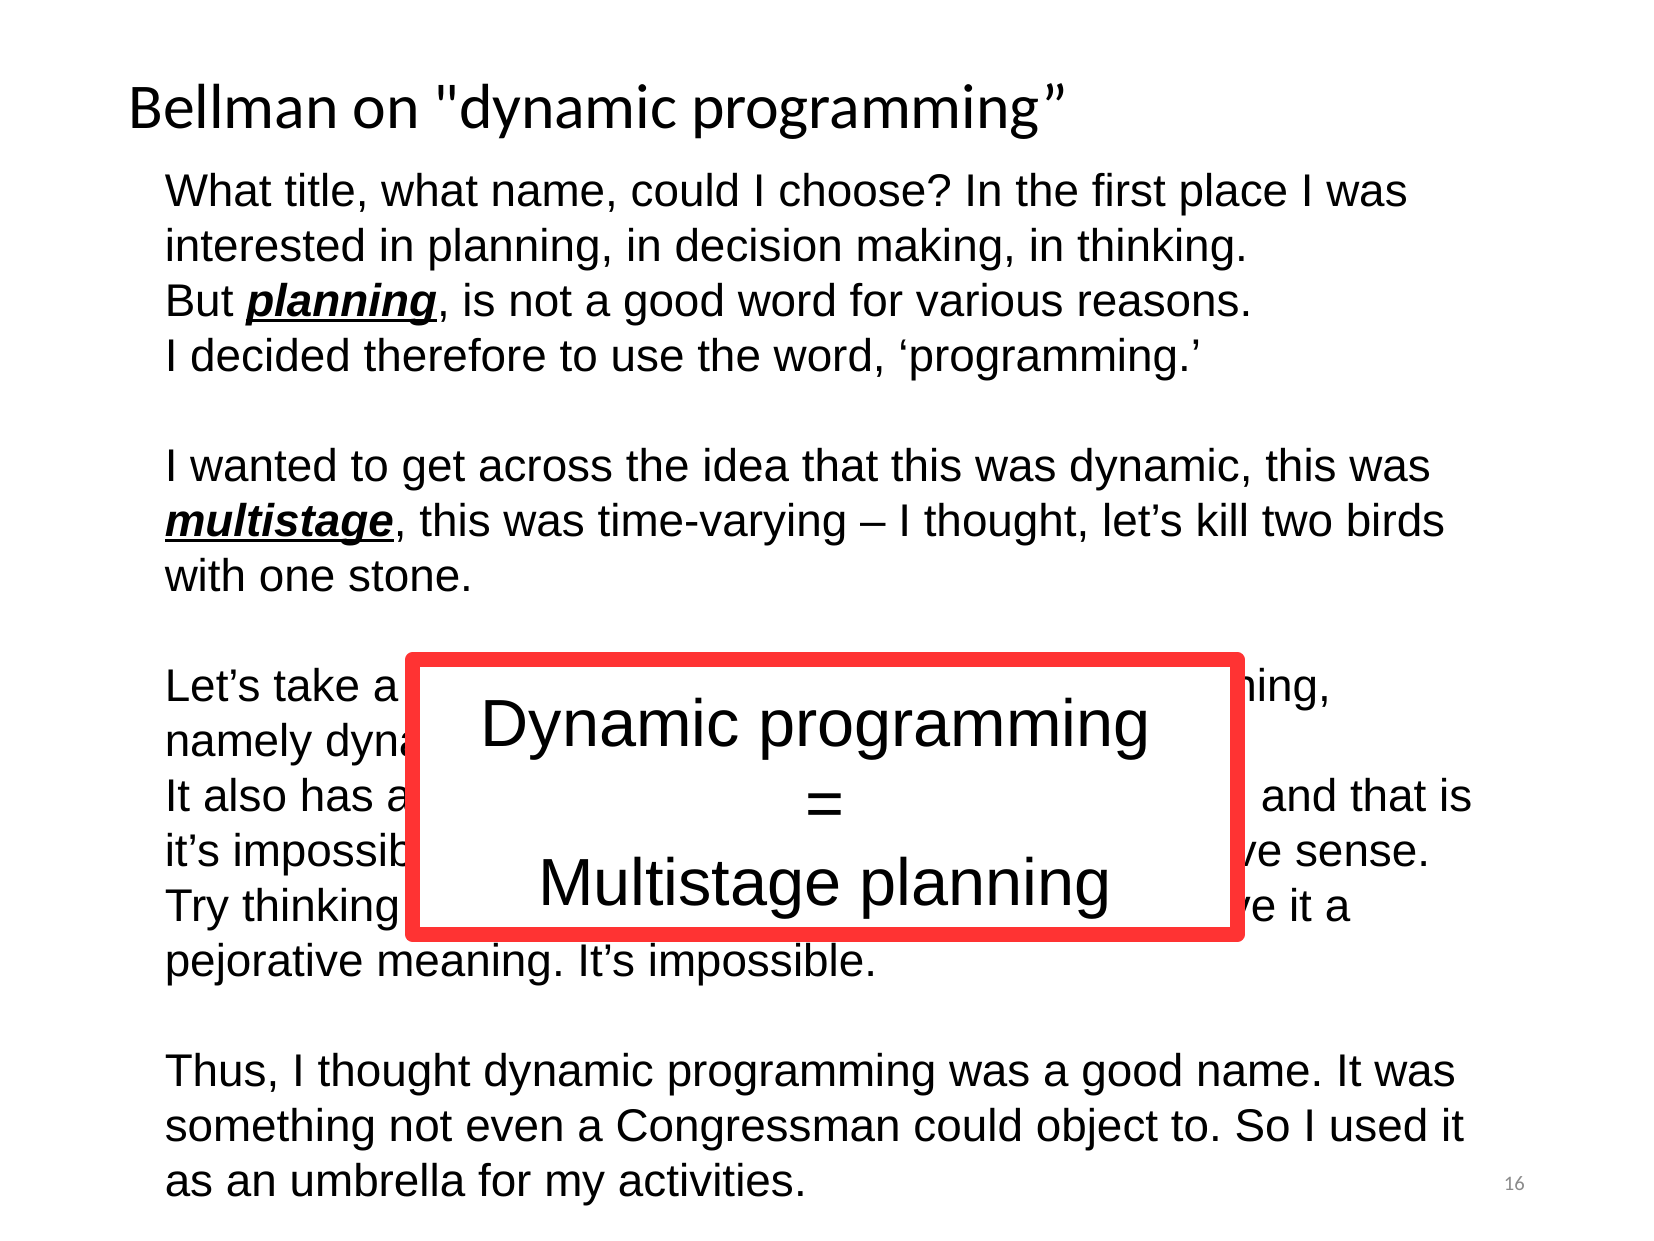

# Bellman on "dynamic programming”
What title, what name, could I choose? In the first place I was interested in planning, in decision making, in thinking.
But planning, is not a good word for various reasons.
I decided therefore to use the word, ‘programming.’

I wanted to get across the idea that this was dynamic, this was multistage, this was time-varying – I thought, let’s kill two birds with one stone.

Let’s take a word that has an absolutely precise meaning, namely dynamic, in the classical physical sense.
It also has a very interesting property as an adjective, and that is it’s impossible to use the word, dynamic, in a pejorative sense. Try thinking of some combination that will possibly give it a pejorative meaning. It’s impossible.

Thus, I thought dynamic programming was a good name. It was something not even a Congressman could object to. So I used it as an umbrella for my activities.
Dynamic programming
=
Multistage planning
16